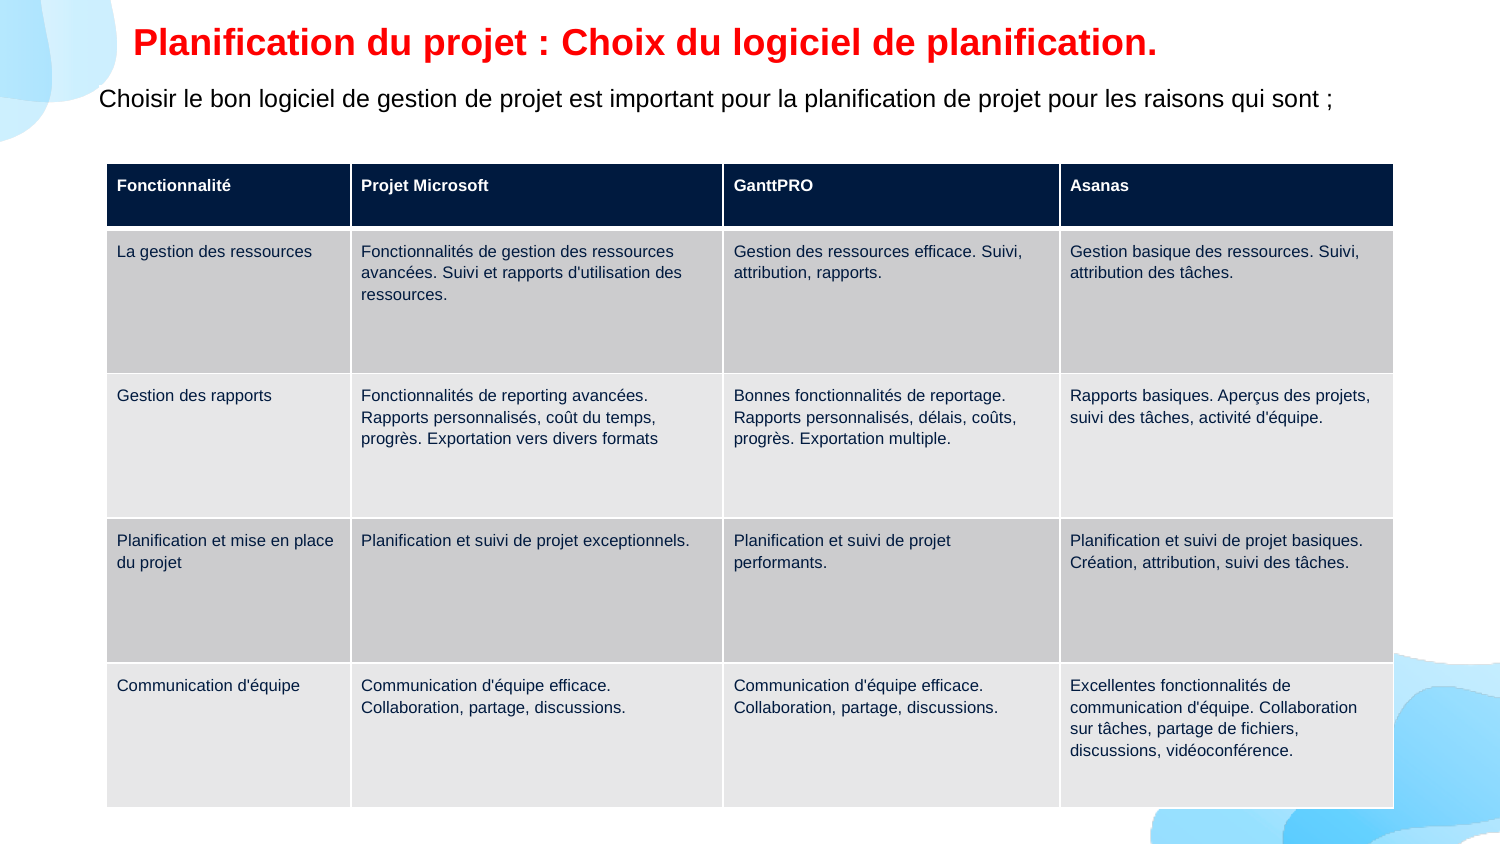

# Planification du projet : Choix du logiciel de planification.
Choisir le bon logiciel de gestion de projet est important pour la planification de projet pour les raisons qui sont ;

| Fonctionnalité | Projet Microsoft | GanttPRO | Asanas |
| --- | --- | --- | --- |
| La gestion des ressources | Fonctionnalités de gestion des ressources avancées. Suivi et rapports d'utilisation des ressources. | Gestion des ressources efficace. Suivi, attribution, rapports. | Gestion basique des ressources. Suivi, attribution des tâches. |
| Gestion des rapports | Fonctionnalités de reporting avancées. Rapports personnalisés, coût du temps, progrès. Exportation vers divers formats | Bonnes fonctionnalités de reportage. Rapports personnalisés, délais, coûts, progrès. Exportation multiple. | Rapports basiques. Aperçus des projets, suivi des tâches, activité d'équipe. |
| Planification et mise en place du projet | Planification et suivi de projet exceptionnels. | Planification et suivi de projet performants. | Planification et suivi de projet basiques. Création, attribution, suivi des tâches. |
| Communication d'équipe | Communication d'équipe efficace. Collaboration, partage, discussions. | Communication d'équipe efficace. Collaboration, partage, discussions. | Excellentes fonctionnalités de communication d'équipe. Collaboration sur tâches, partage de fichiers, discussions, vidéoconférence. |